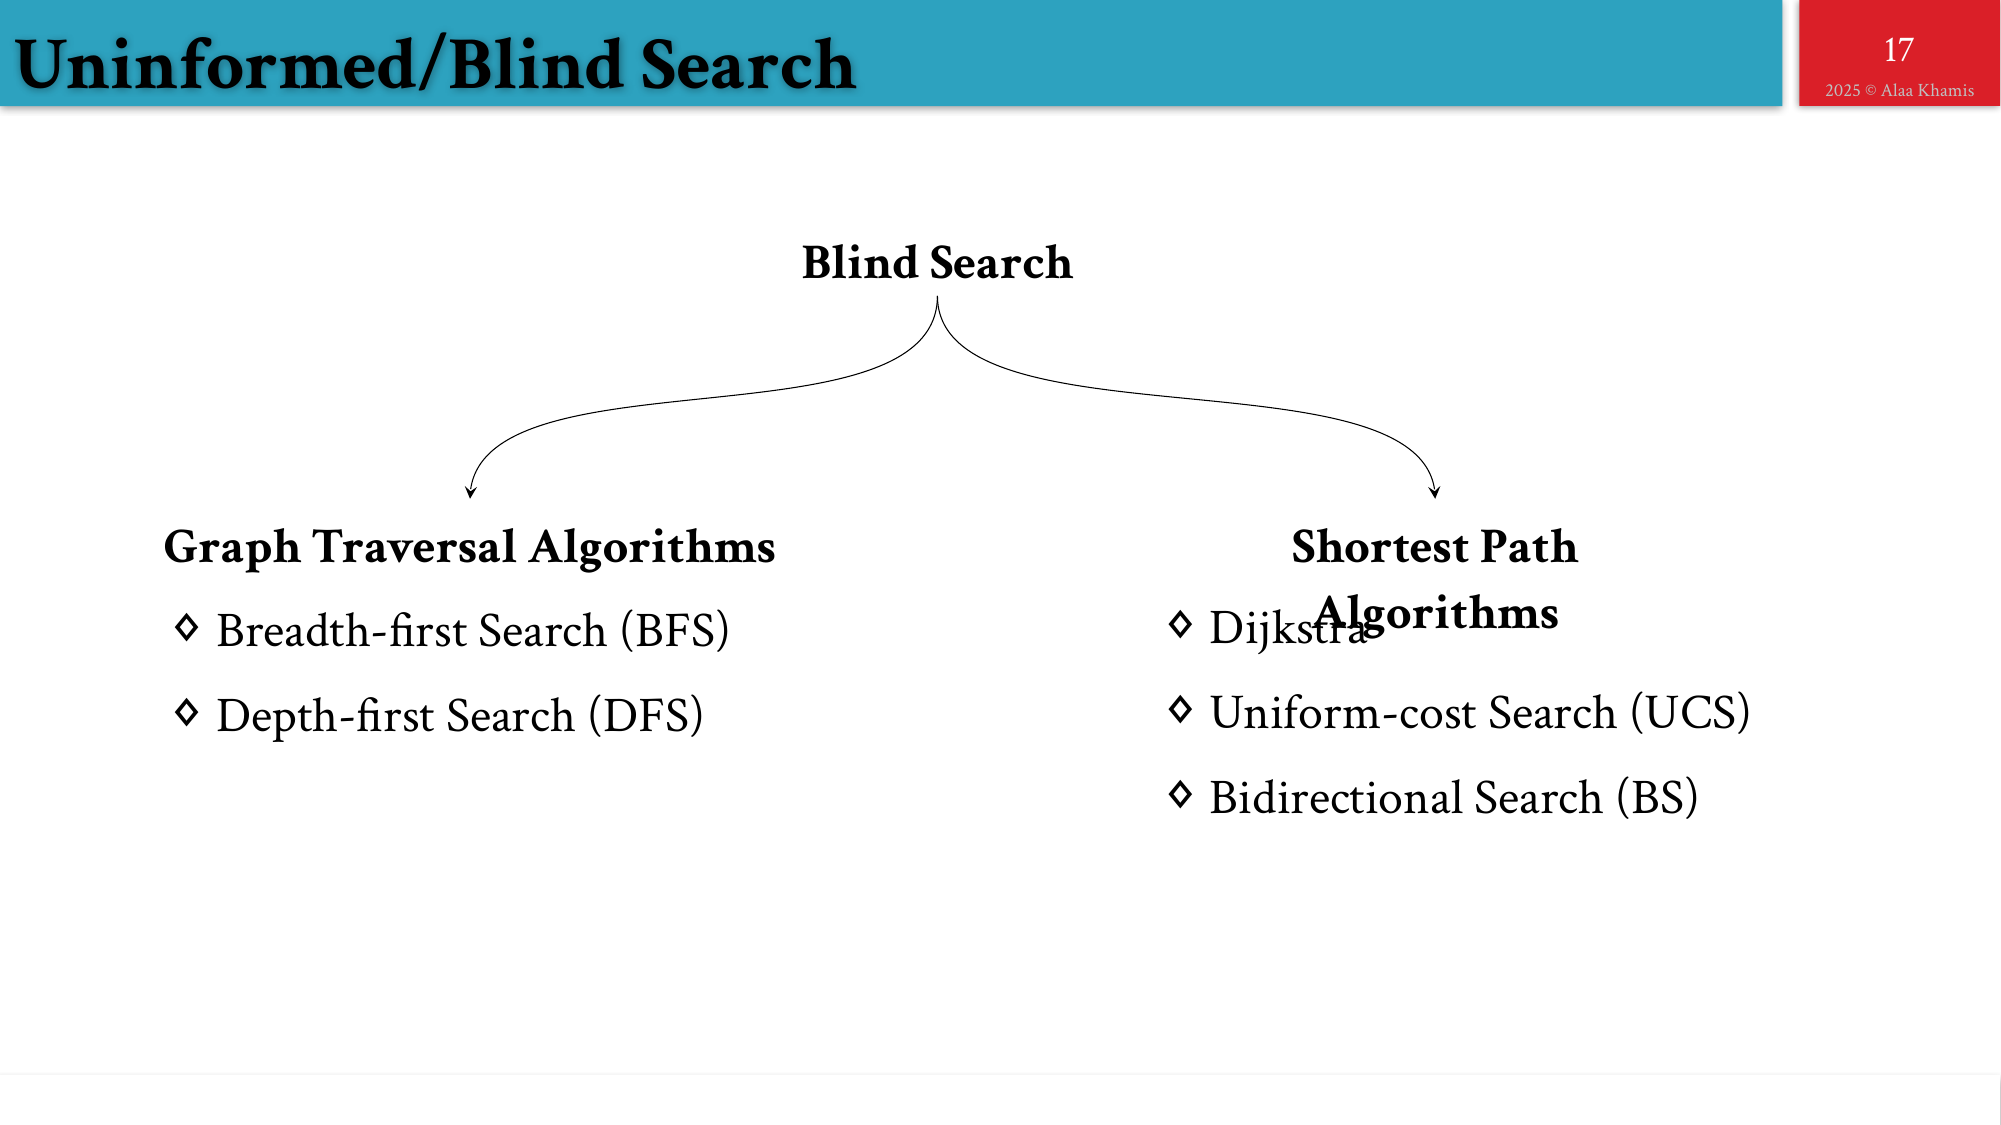

Uninformed/Blind Search
Blind Search
Graph Traversal Algorithms
Shortest Path Algorithms
Dijkstra
Uniform-cost Search (UCS)
Bidirectional Search (BS)
Breadth-first Search (BFS)
Depth-first Search (DFS)